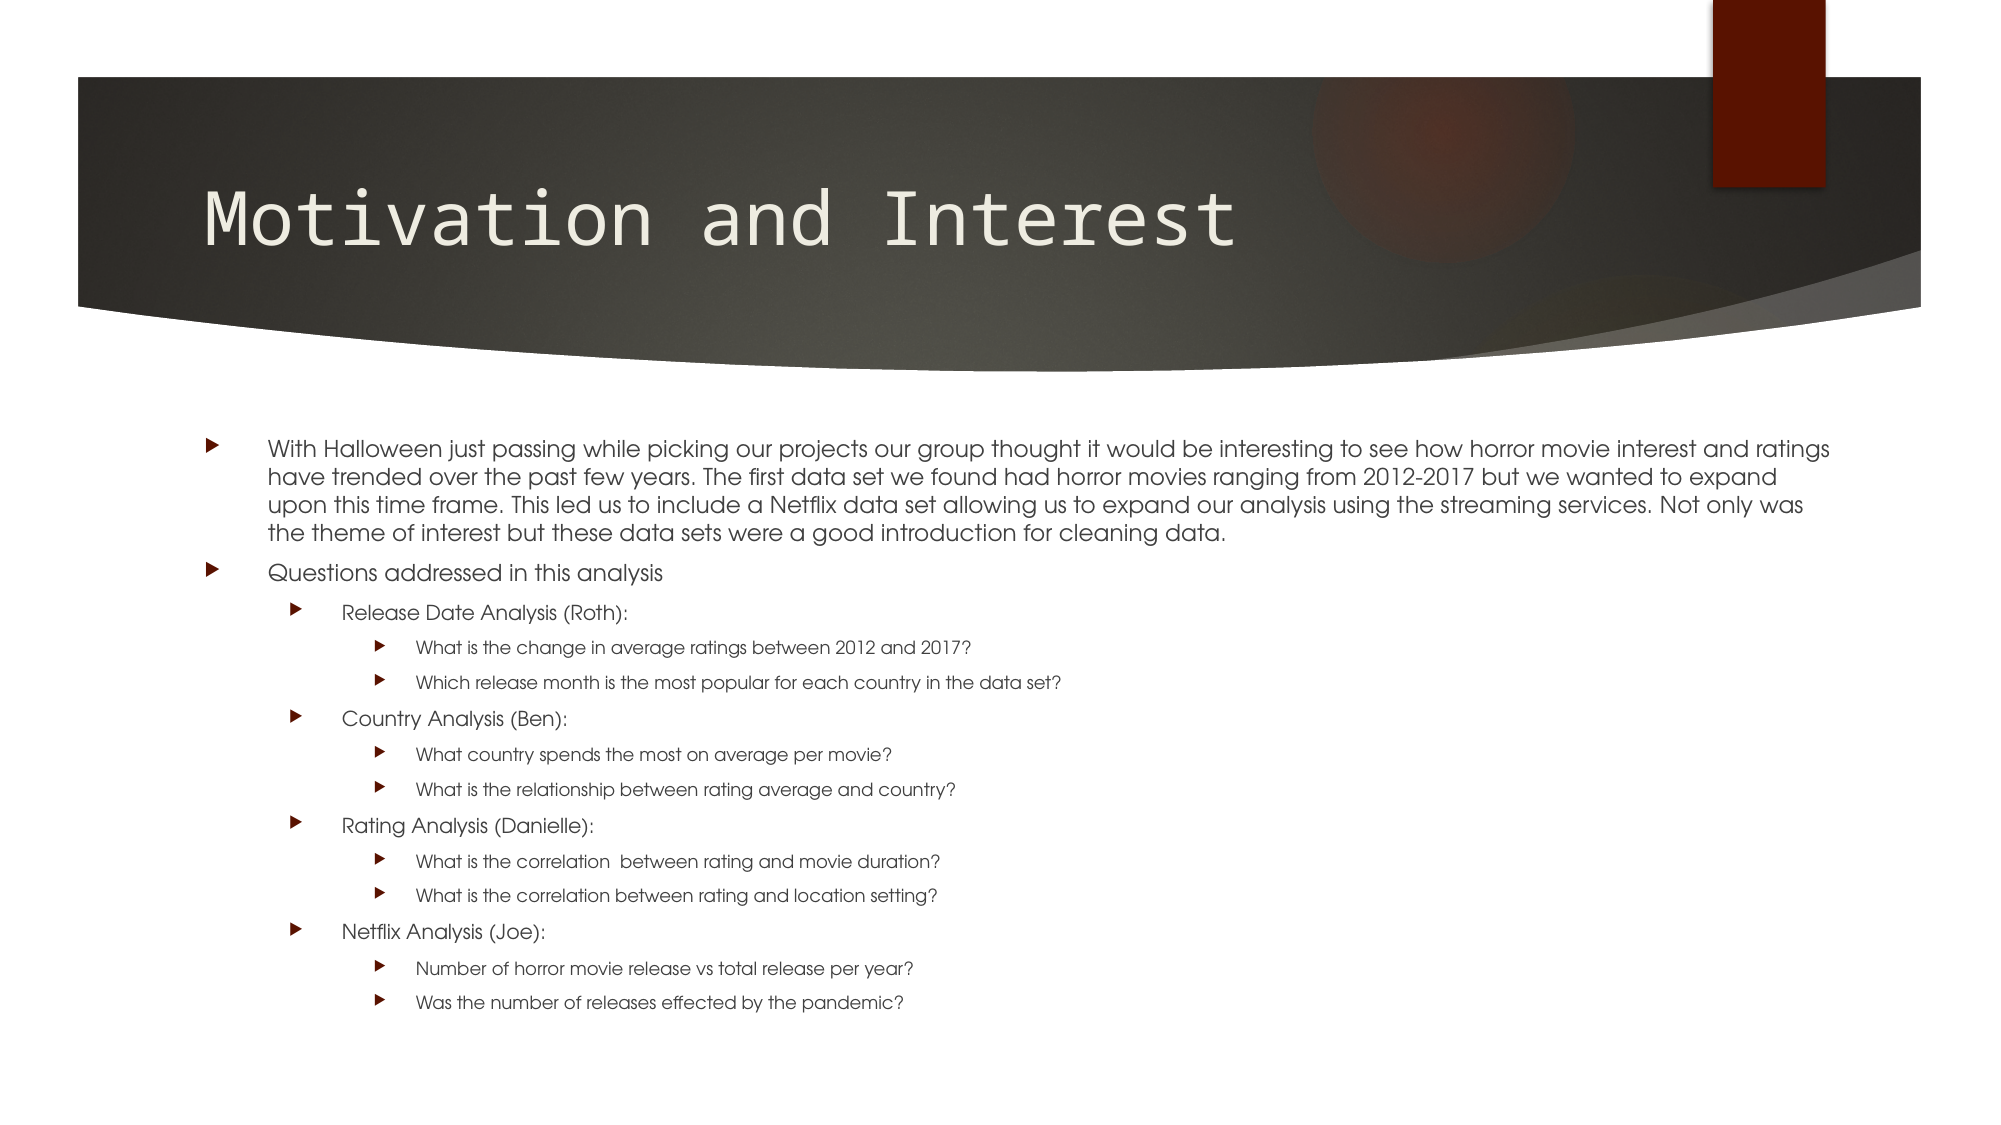

# Motivation and Interest
With Halloween just passing while picking our projects our group thought it would be interesting to see how horror movie interest and ratings have trended over the past few years. The first data set we found had horror movies ranging from 2012-2017 but we wanted to expand upon this time frame. This led us to include a Netflix data set allowing us to expand our analysis using the streaming services. Not only was the theme of interest but these data sets were a good introduction for cleaning data.
Questions addressed in this analysis
Release Date Analysis (Roth):
What is the change in average ratings between 2012 and 2017?
Which release month is the most popular for each country in the data set?
Country Analysis (Ben):
What country spends the most on average per movie?
What is the relationship between rating average and country?
Rating Analysis (Danielle):
What is the correlation  between rating and movie duration?
What is the correlation between rating and location setting?
Netflix Analysis (Joe):
Number of horror movie release vs total release per year?
Was the number of releases effected by the pandemic?